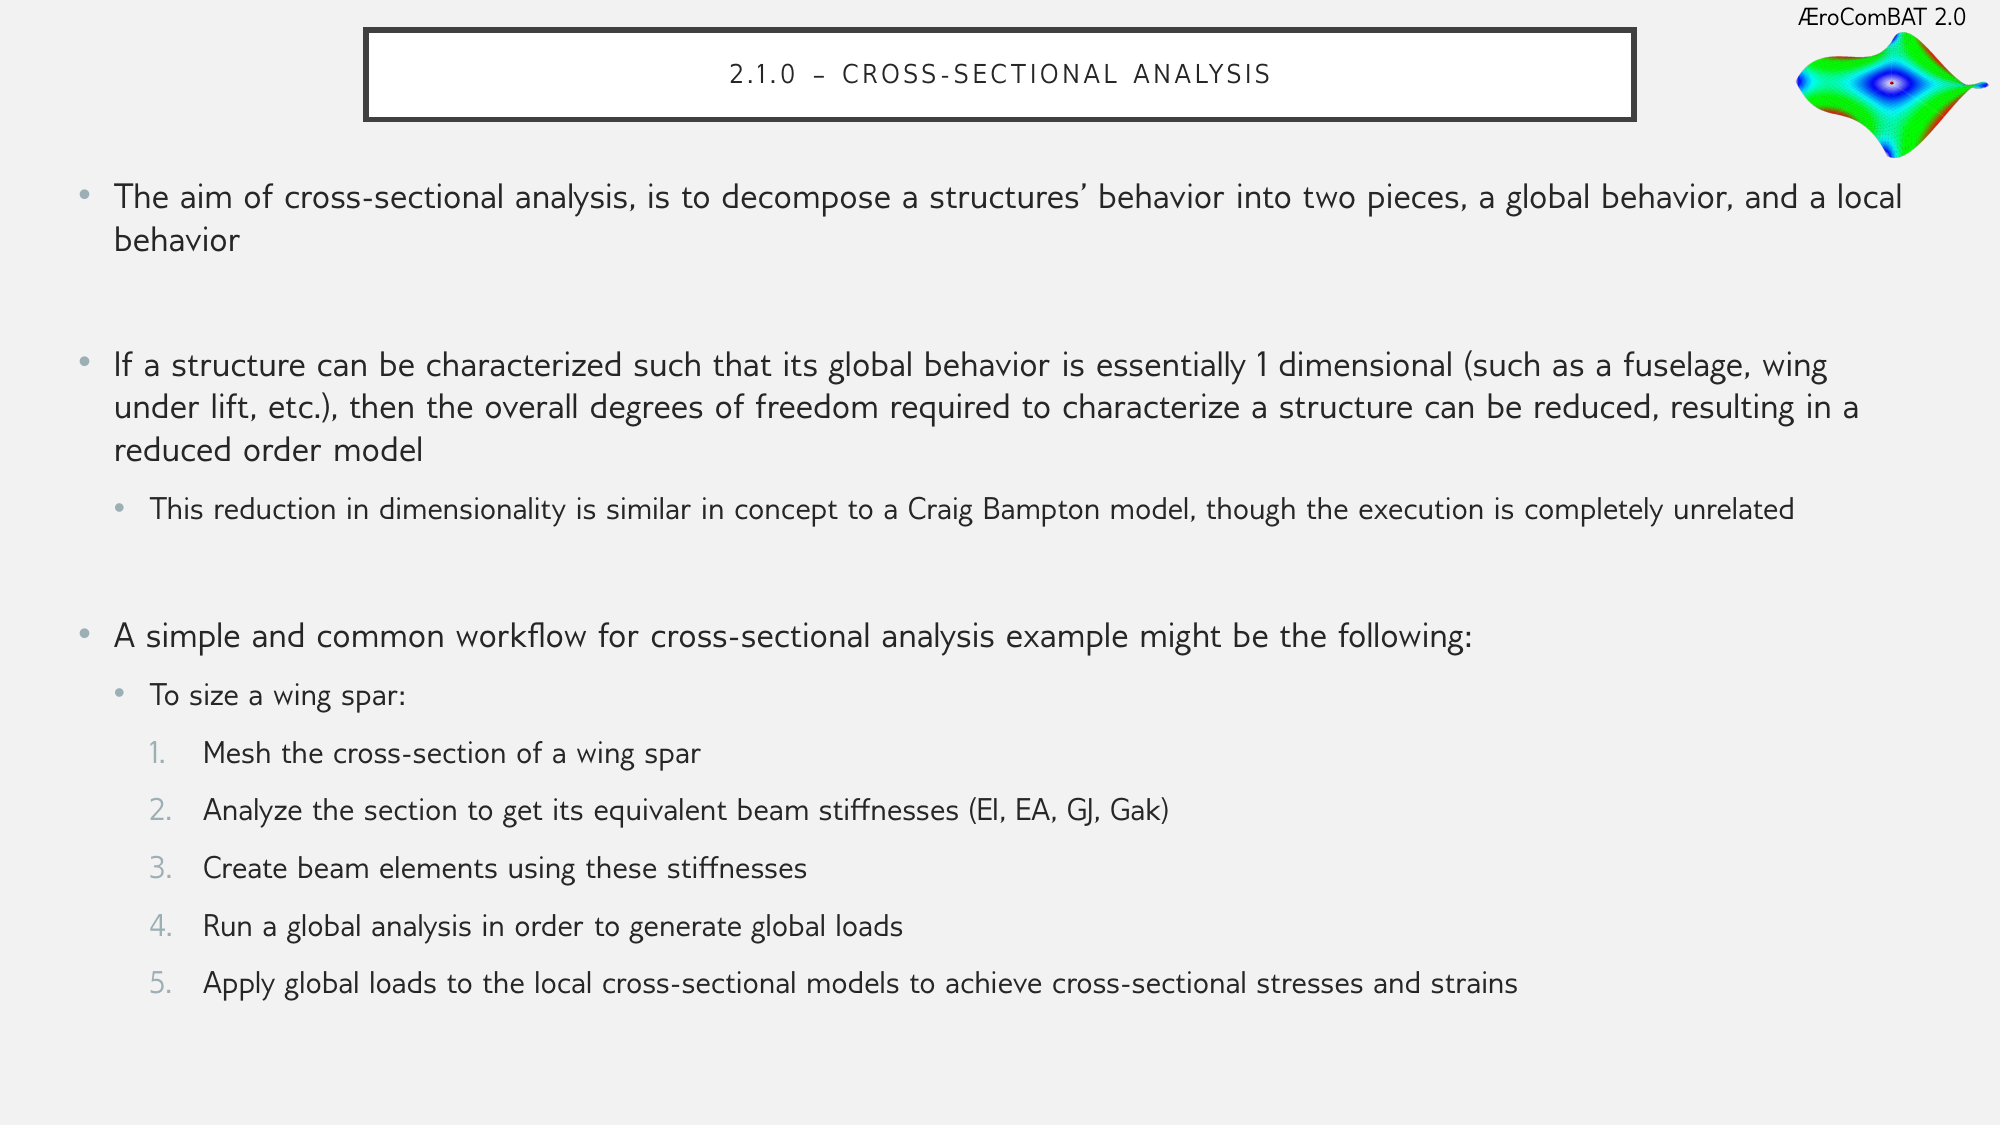

# 2.1.0 – Cross-sectional analysis
The aim of cross-sectional analysis, is to decompose a structures’ behavior into two pieces, a global behavior, and a local behavior

If a structure can be characterized such that its global behavior is essentially 1 dimensional (such as a fuselage, wing under lift, etc.), then the overall degrees of freedom required to characterize a structure can be reduced, resulting in a reduced order model
This reduction in dimensionality is similar in concept to a Craig Bampton model, though the execution is completely unrelated

A simple and common workflow for cross-sectional analysis example might be the following:
To size a wing spar:
Mesh the cross-section of a wing spar
Analyze the section to get its equivalent beam stiffnesses (EI, EA, GJ, Gak)
Create beam elements using these stiffnesses
Run a global analysis in order to generate global loads
Apply global loads to the local cross-sectional models to achieve cross-sectional stresses and strains